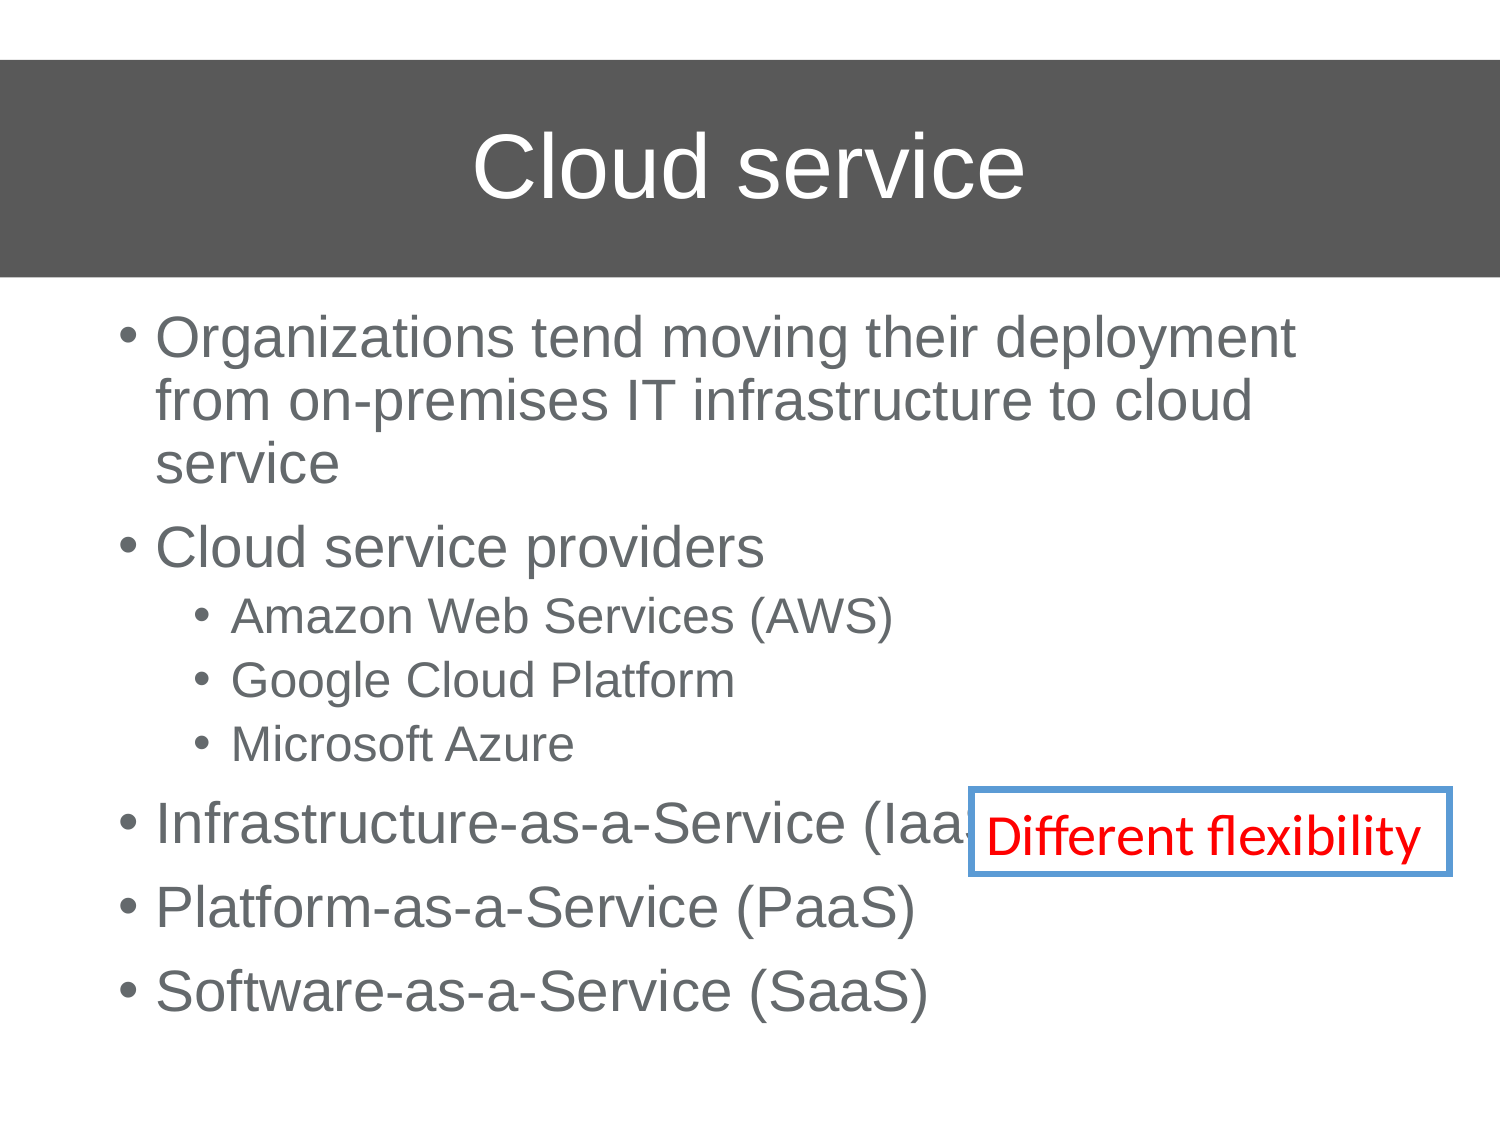

# Cloud service
Organizations tend moving their deployment from on-premises IT infrastructure to cloud service
Cloud service providers
Amazon Web Services (AWS)
Google Cloud Platform
Microsoft Azure
Infrastructure-as-a-Service (IaaS)
Platform-as-a-Service (PaaS)
Software-as-a-Service (SaaS)

Different flexibility